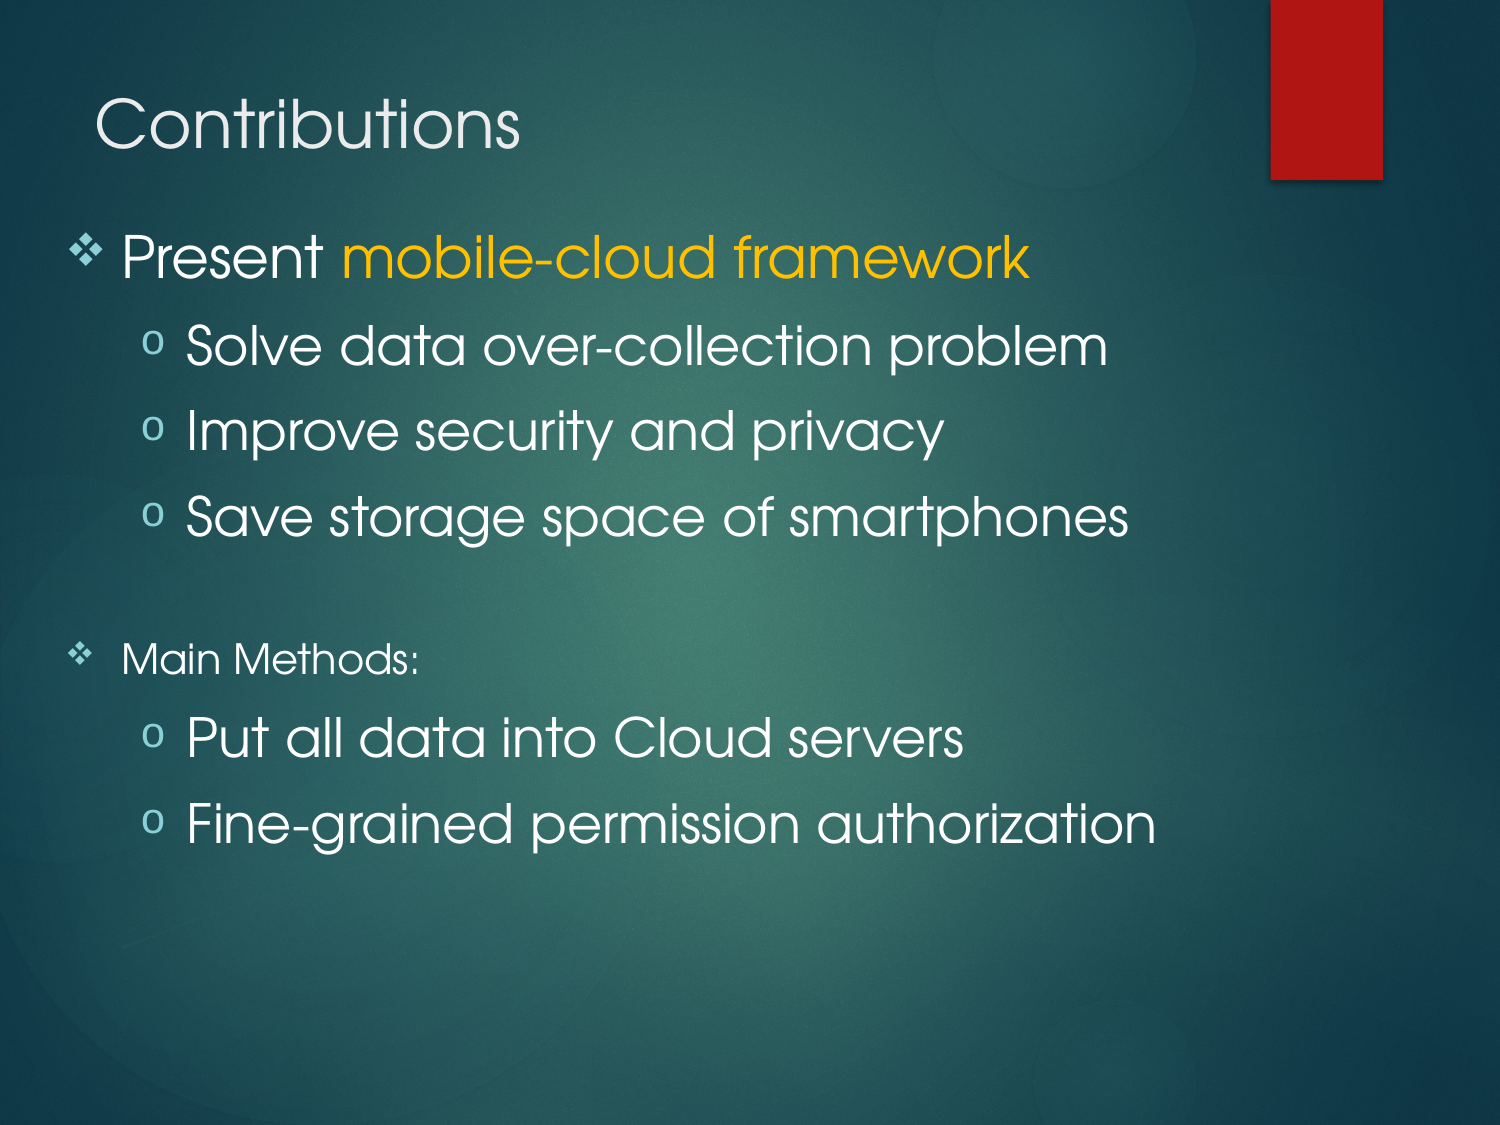

# Contributions
Present mobile-cloud framework
Solve data over-collection problem
Improve security and privacy
Save storage space of smartphones

Main Methods:
Put all data into Cloud servers
Fine-grained permission authorization